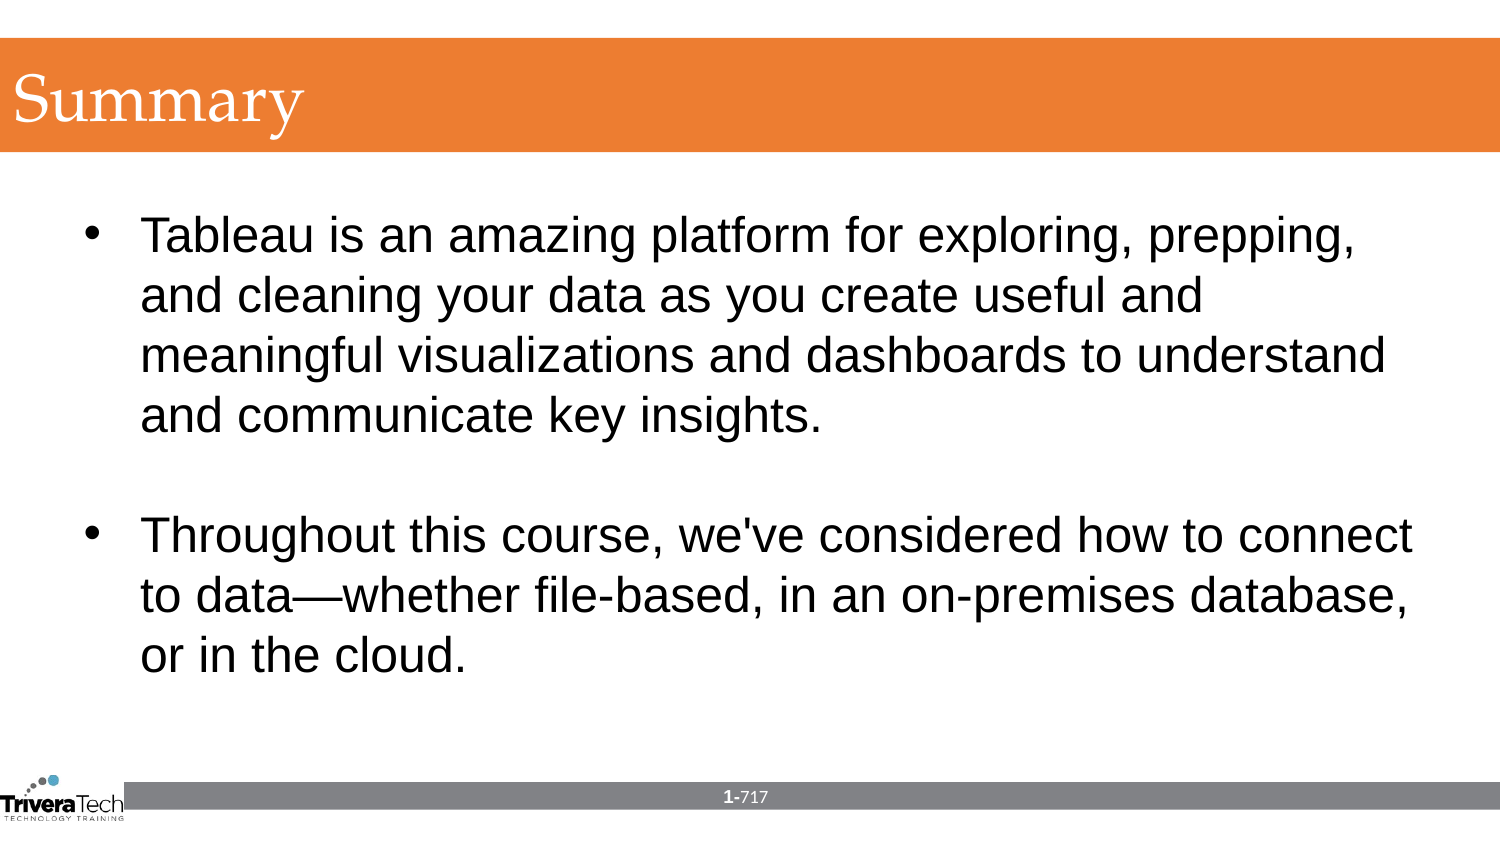

Summary
Tableau is an amazing platform for exploring, prepping, and cleaning your data as you create useful and meaningful visualizations and dashboards to understand and communicate key insights.

Throughout this course, we've considered how to connect to data—whether file-based, in an on-premises database, or in the cloud.
1-717